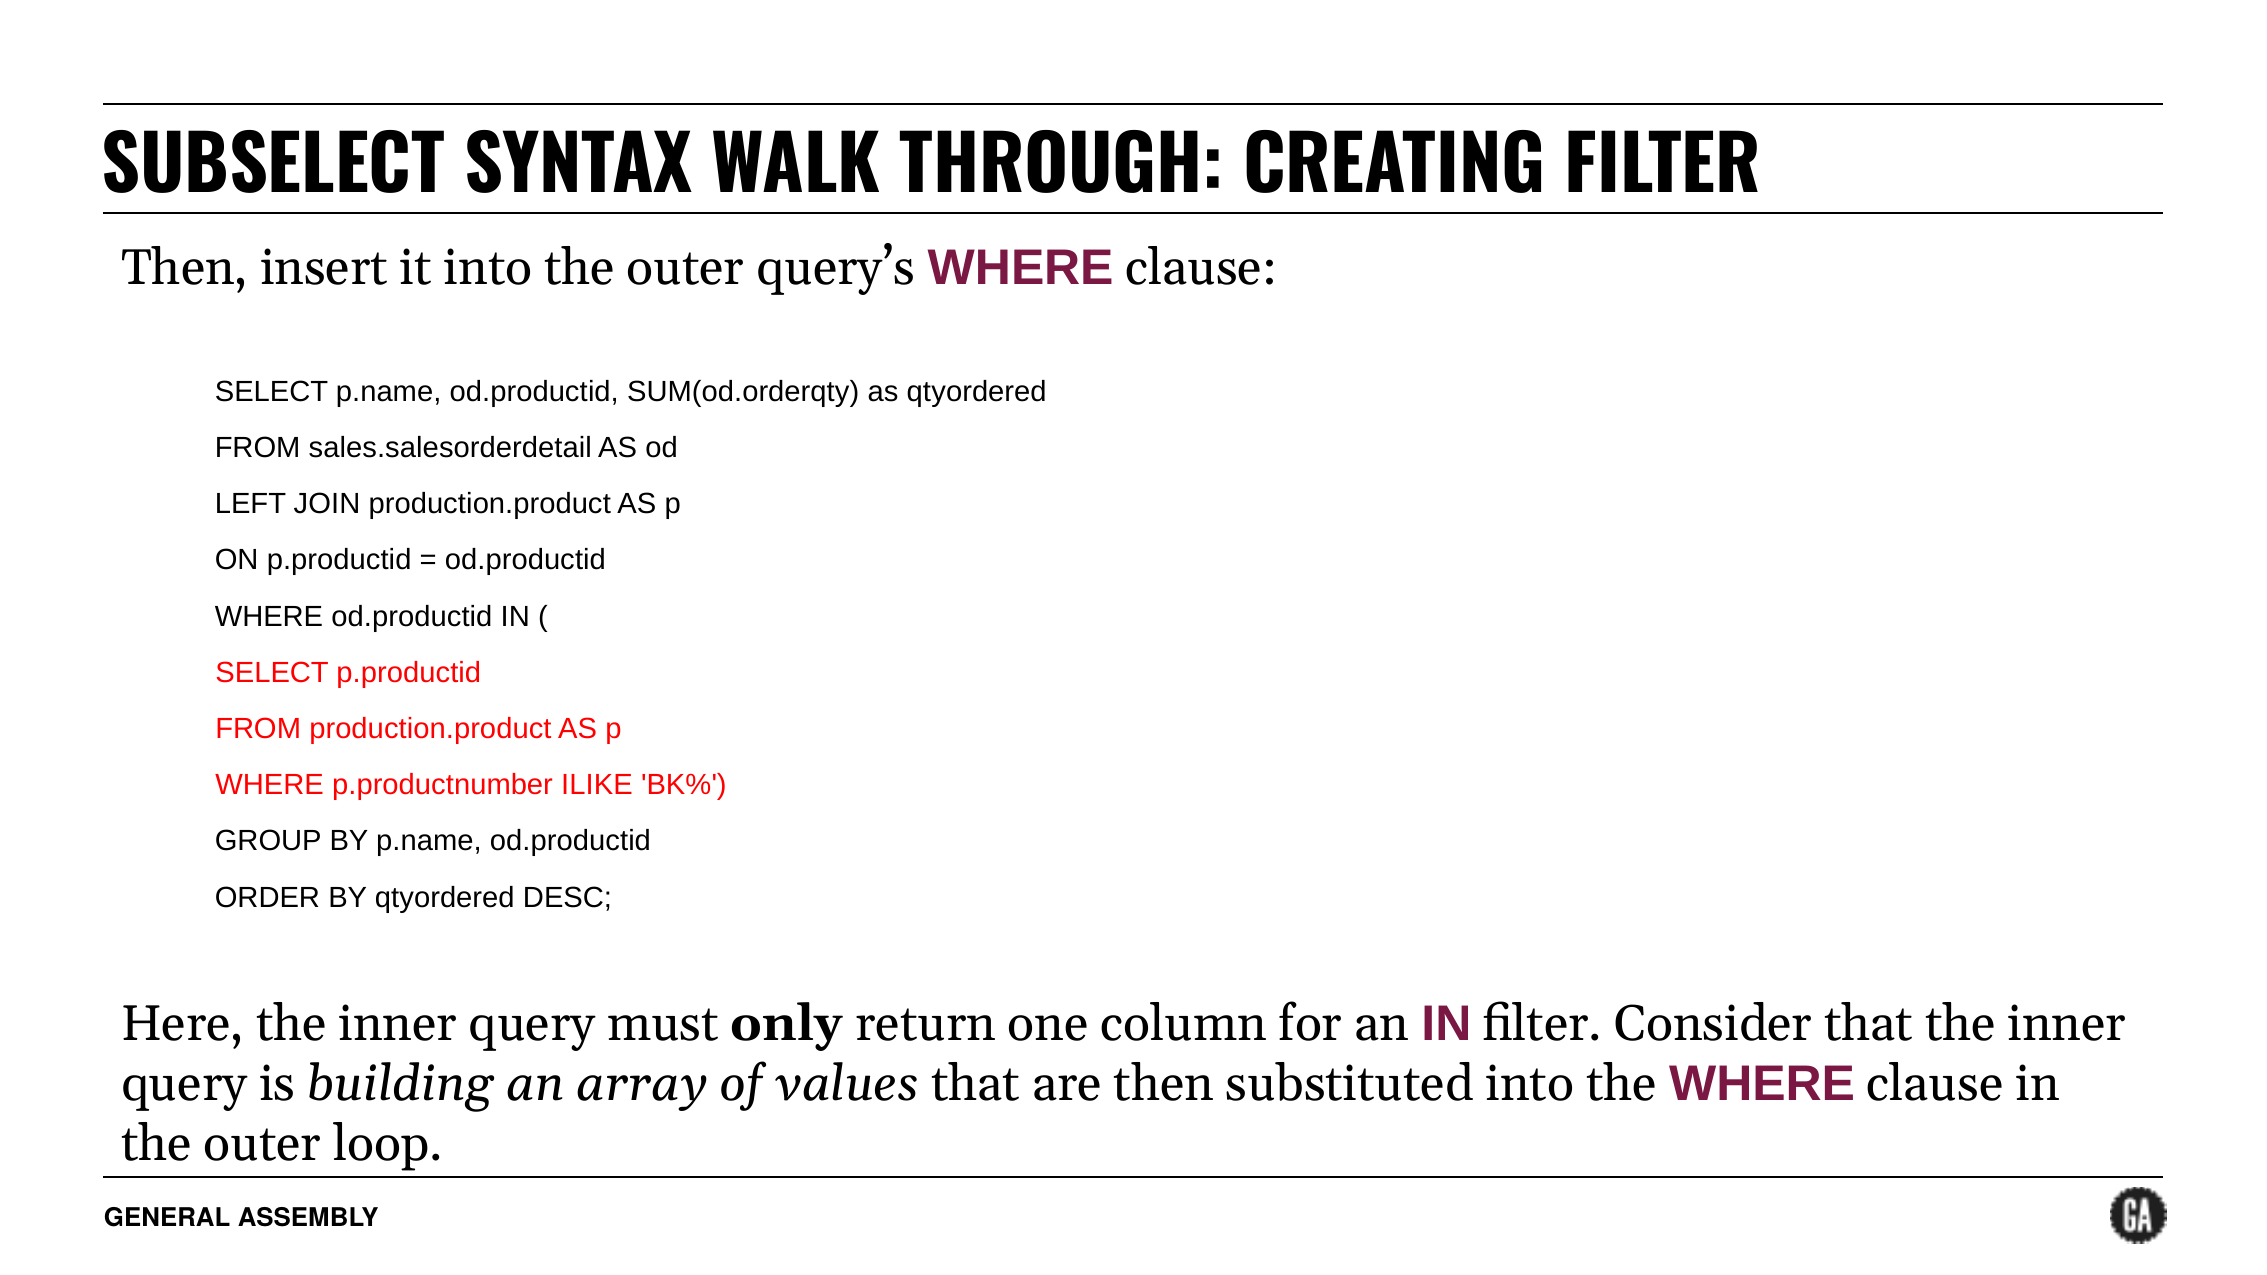

# SUBSELECT SYNTAX WALK THROUGH: CREATING FILTER
Then, insert it into the outer query’s WHERE clause:

SELECT p.name, od.productid, SUM(od.orderqty) as qtyordered
FROM sales.salesorderdetail AS od
LEFT JOIN production.product AS p
ON p.productid = od.productid
WHERE od.productid IN (
	SELECT p.productid
	FROM production.product AS p
	WHERE p.productnumber ILIKE 'BK%')
GROUP BY p.name, od.productid
ORDER BY qtyordered DESC;

Here, the inner query must only return one column for an IN filter. Consider that the inner query is building an array of values that are then substituted into the WHERE clause in the outer loop.